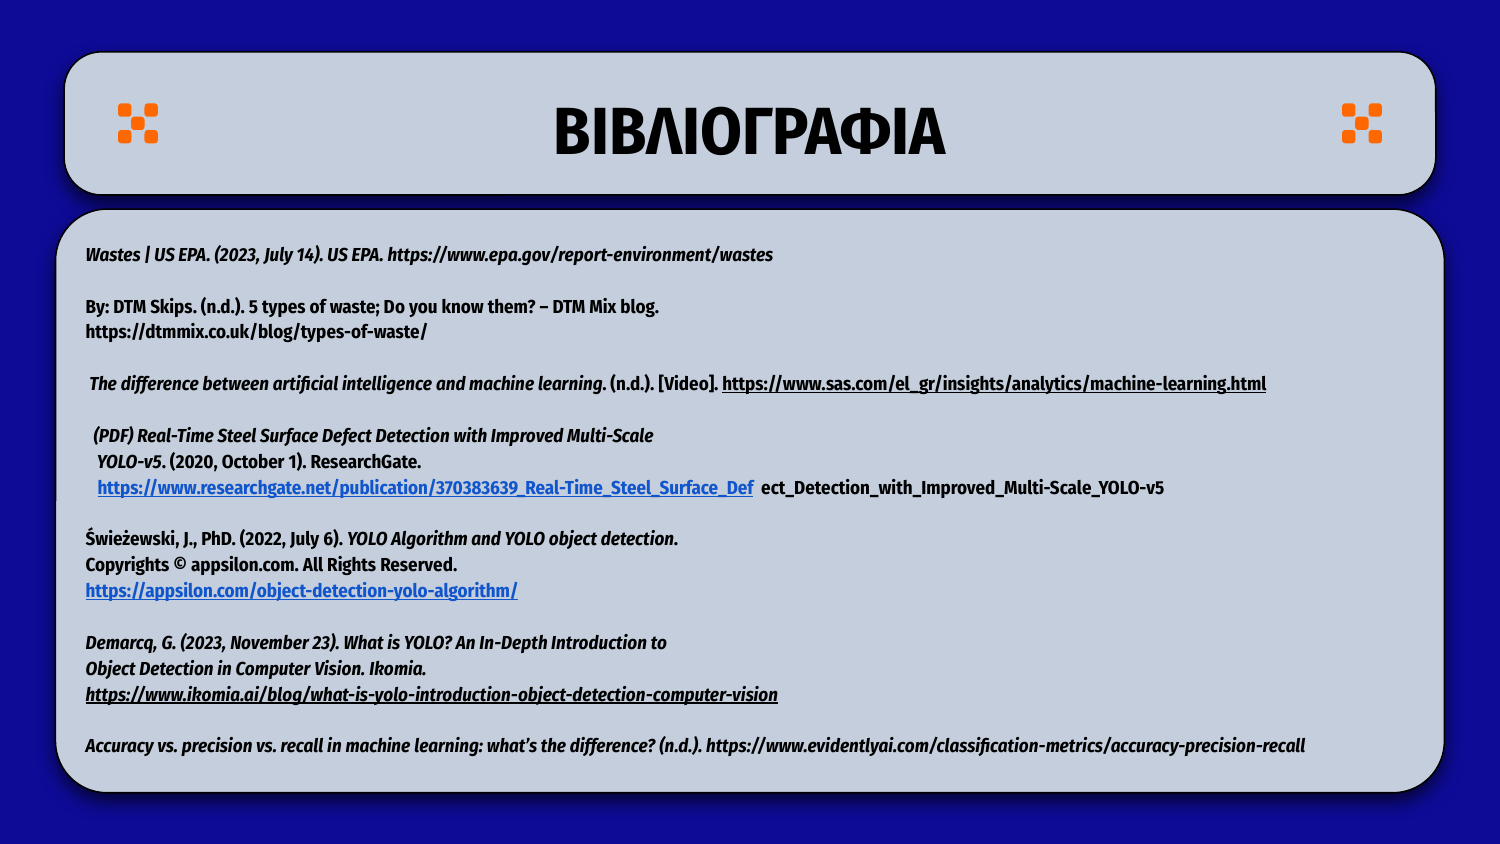

# ΒΙΒΛΙΟΓΡΑΦΙΑ

Wastes | US EPA. (2023, July 14). US EPA. https://www.epa.gov/report-environment/wastes

By: DTM Skips. (n.d.). 5 types of waste; Do you know them? – DTM Mix blog.
https://dtmmix.co.uk/blog/types-of-waste/

 The difference between artificial intelligence and machine learning. (n.d.). [Video]. https://www.sas.com/el_gr/insights/analytics/machine-learning.html

  (PDF) Real-Time Steel Surface Defect Detection with Improved Multi-Scale
   YOLO-v5. (2020, October 1). ResearchGate.
   https://www.researchgate.net/publication/370383639_Real-Time_Steel_Surface_Def  ect_Detection_with_Improved_Multi-Scale_YOLO-v5

Świeżewski, J., PhD. (2022, July 6). YOLO Algorithm and YOLO object detection.
Copyrights © appsilon.com. All Rights Reserved.
https://appsilon.com/object-detection-yolo-algorithm/

Demarcq, G. (2023, November 23). What is YOLO? An In-Depth Introduction to
Object Detection in Computer Vision. Ikomia.
https://www.ikomia.ai/blog/what-is-yolo-introduction-object-detection-computer-vision

Accuracy vs. precision vs. recall in machine learning: what’s the difference? (n.d.). https://www.evidentlyai.com/classification-metrics/accuracy-precision-recall